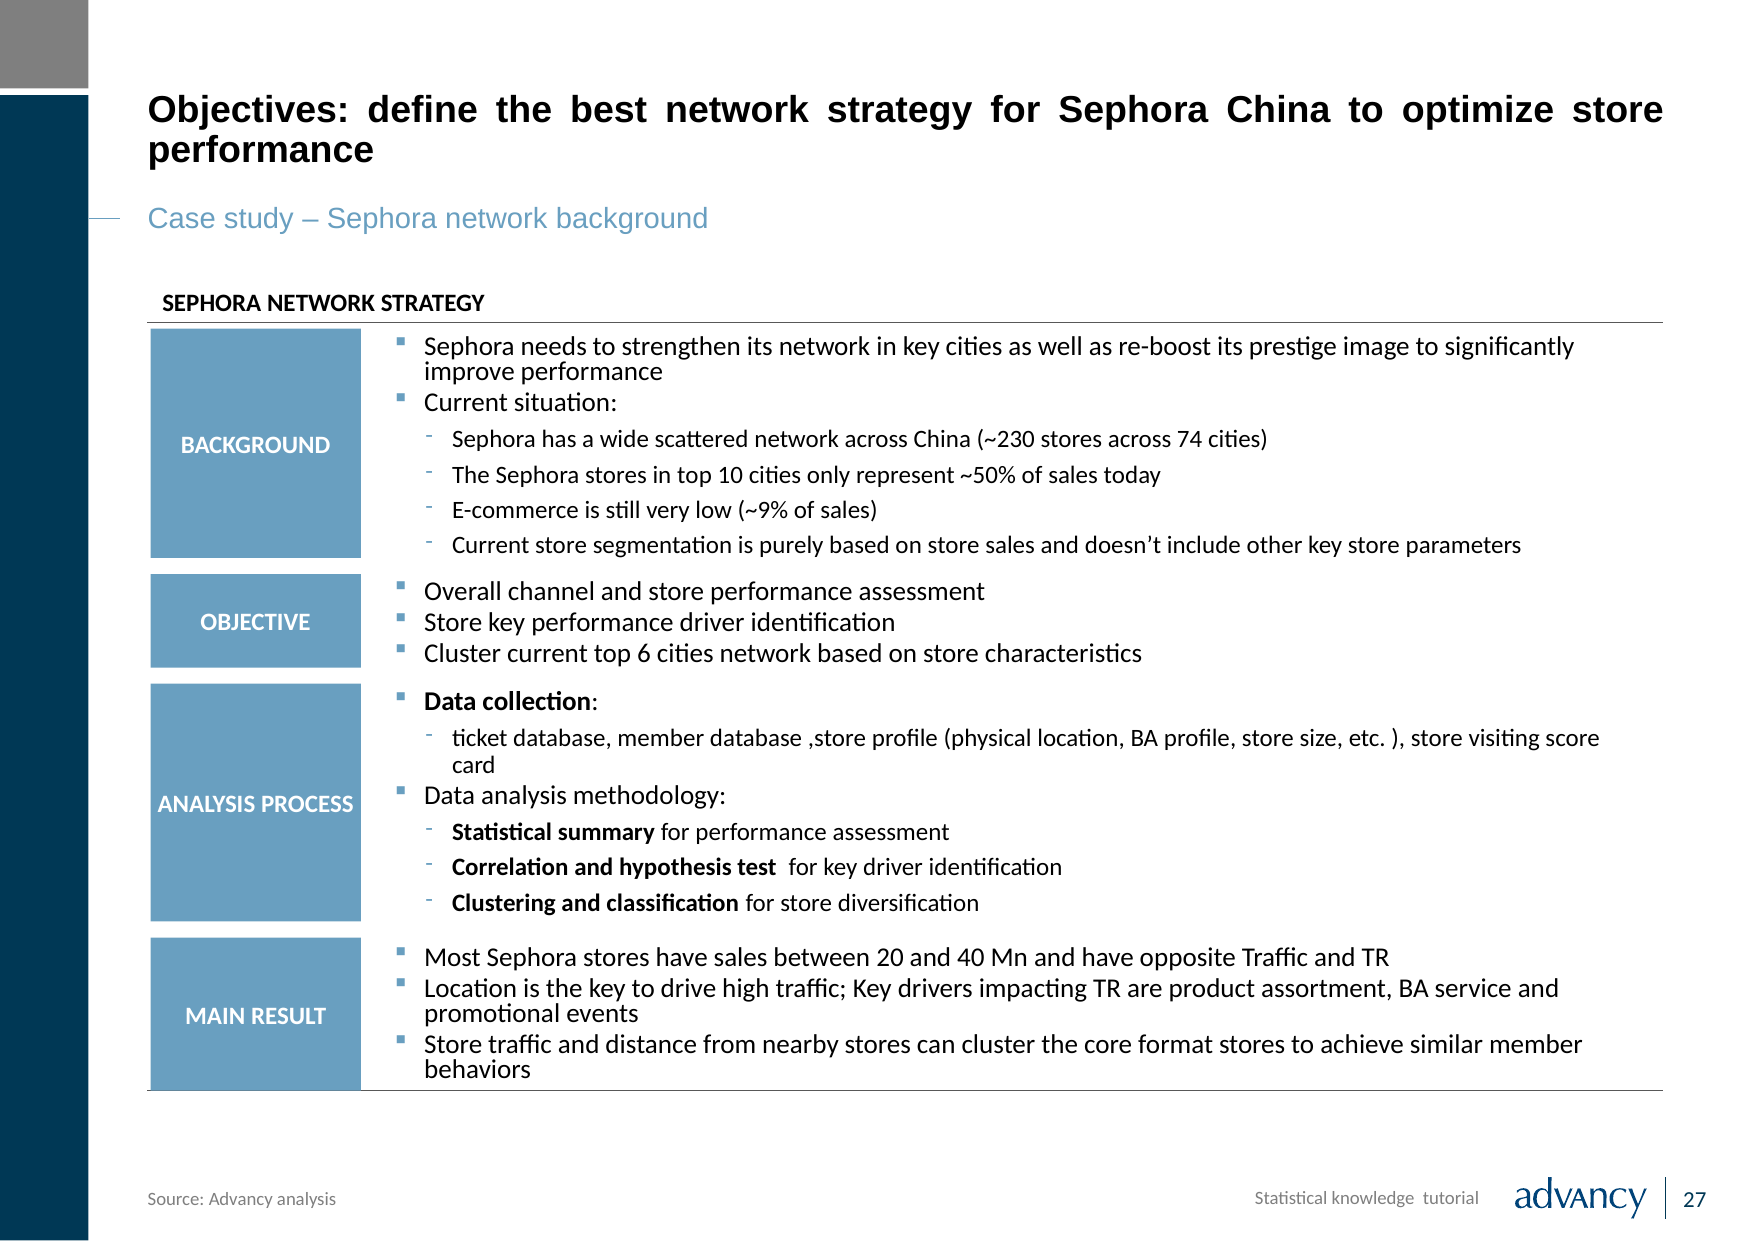

# Objectives: define the best network strategy for Sephora China to optimize store performance
Case study – Sephora network background
Sephora network strategy
background
Sephora needs to strengthen its network in key cities as well as re-boost its prestige image to significantly improve performance
Current situation:
Sephora has a wide scattered network across China (~230 stores across 74 cities)
The Sephora stores in top 10 cities only represent ~50% of sales today
E-commerce is still very low (~9% of sales)
Current store segmentation is purely based on store sales and doesn’t include other key store parameters
Overall channel and store performance assessment
Store key performance driver identification
Cluster current top 6 cities network based on store characteristics
objective
analysis process
Data collection:
ticket database, member database ,store profile (physical location, BA profile, store size, etc. ), store visiting score card
Data analysis methodology:
Statistical summary for performance assessment
Correlation and hypothesis test  for key driver identification
Clustering and classification for store diversification
Main result
Most Sephora stores have sales between 20 and 40 Mn and have opposite Traffic and TR
Location is the key to drive high traffic; Key drivers impacting TR are product assortment, BA service and promotional events
Store traffic and distance from nearby stores can cluster the core format stores to achieve similar member behaviors
Source: Advancy analysis